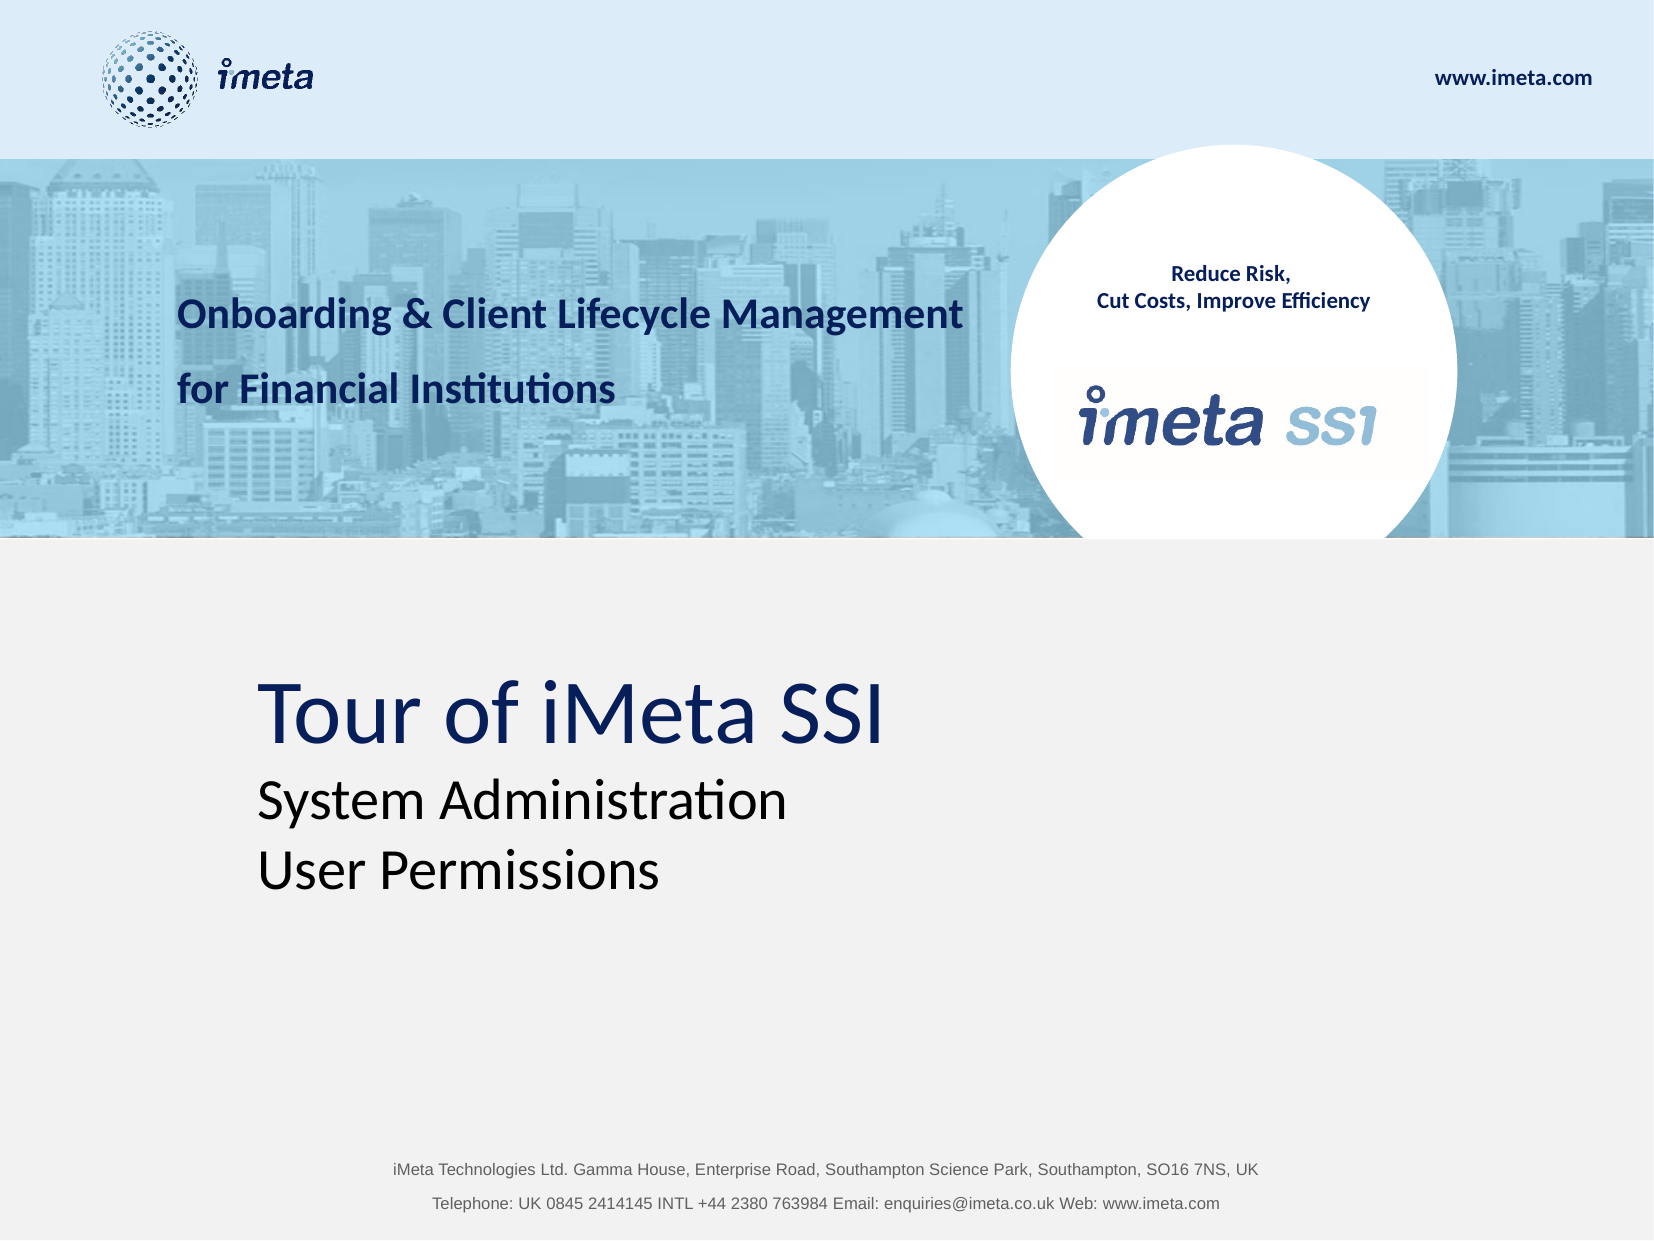

# Tour of iMeta SSI
System Administration
User Permissions